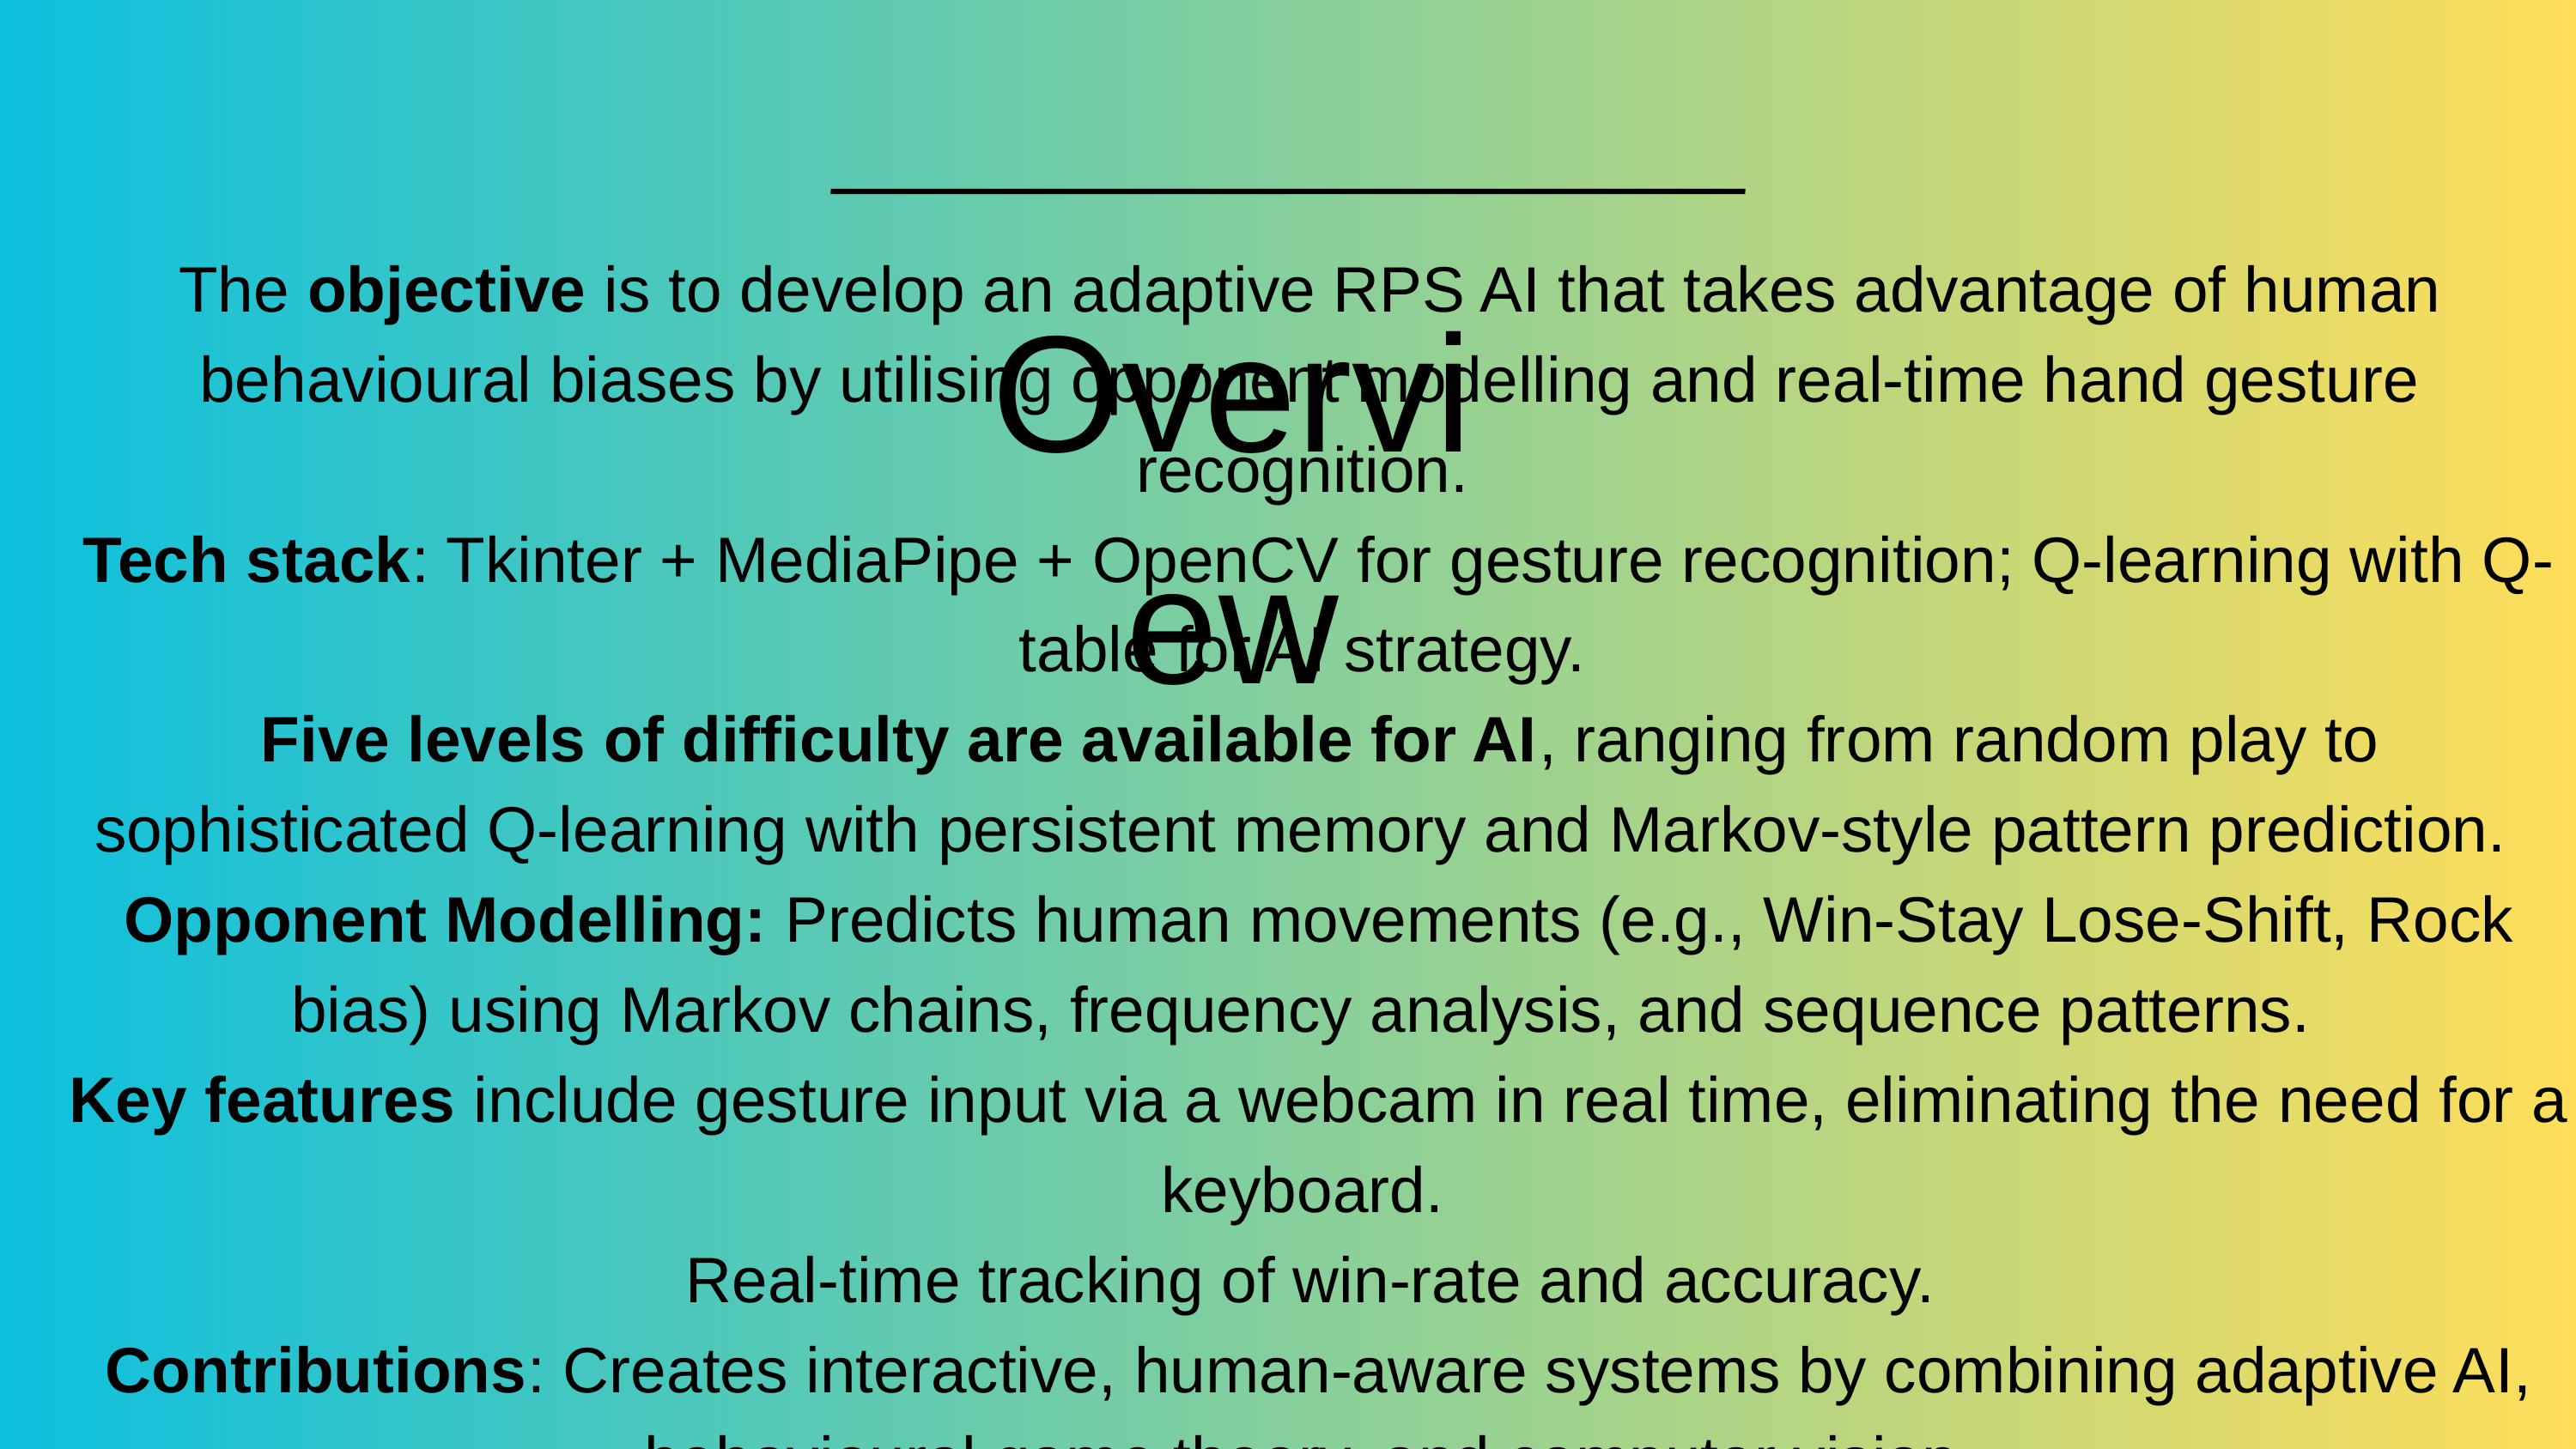

Overview

The objective is to develop an adaptive RPS AI that takes advantage of human behavioural biases by utilising opponent modelling and real-time hand gesture recognition.
 Tech stack: Tkinter + MediaPipe + OpenCV for gesture recognition; Q-learning with Q-table for AI strategy.
 Five levels of difficulty are available for AI, ranging from random play to sophisticated Q-learning with persistent memory and Markov-style pattern prediction.
 Opponent Modelling: Predicts human movements (e.g., Win-Stay Lose-Shift, Rock bias) using Markov chains, frequency analysis, and sequence patterns.
 Key features include gesture input via a webcam in real time, eliminating the need for a keyboard.
 Real-time tracking of win-rate and accuracy.
 Contributions: Creates interactive, human-aware systems by combining adaptive AI, behavioural game theory, and computer vision.